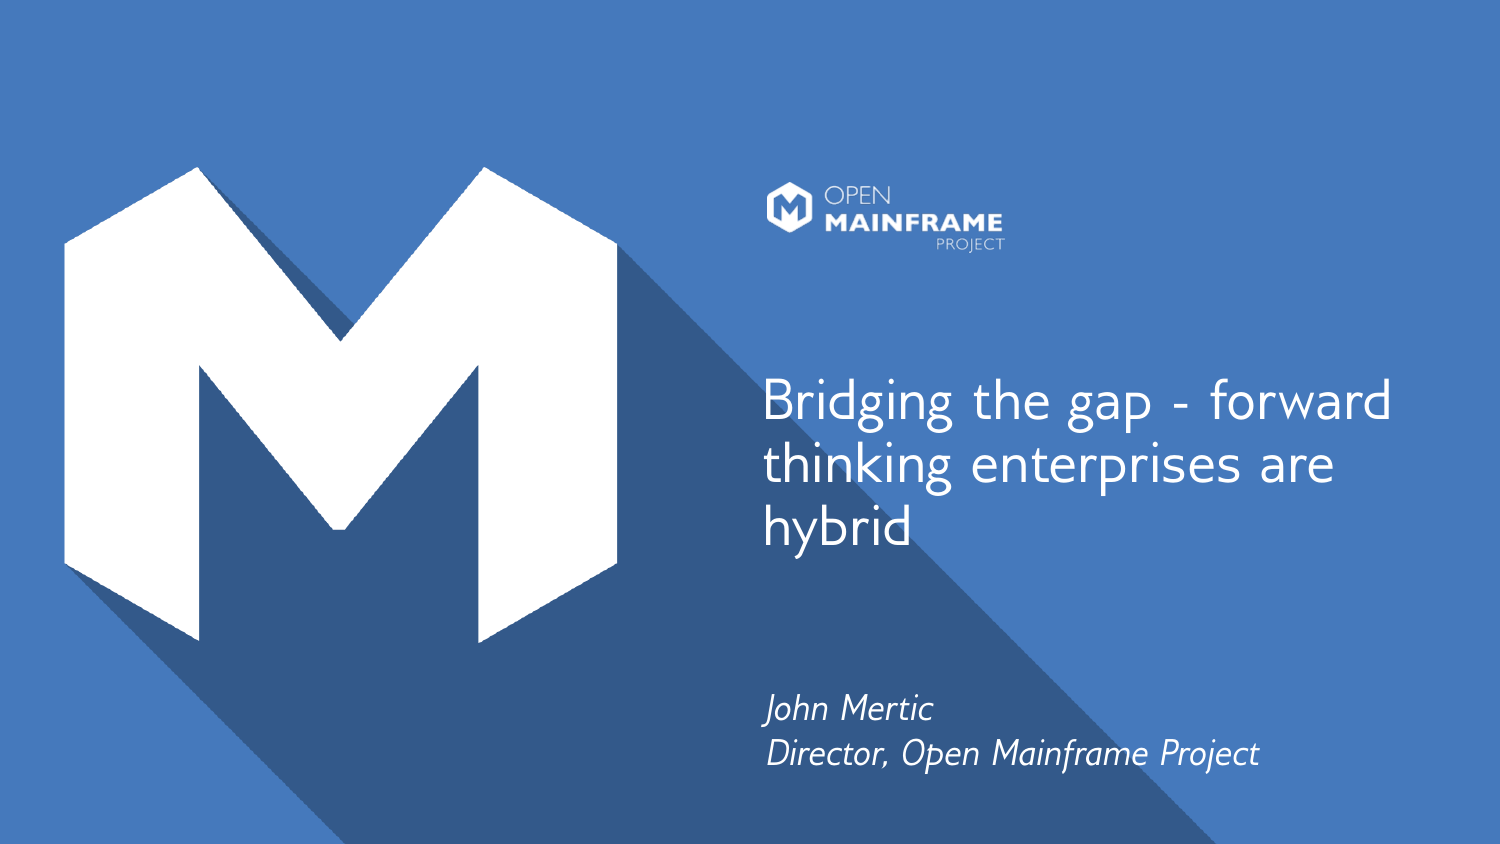

# Bridging the gap - forward thinking enterprises are hybrid
John Mertic
Director, Open Mainframe Project